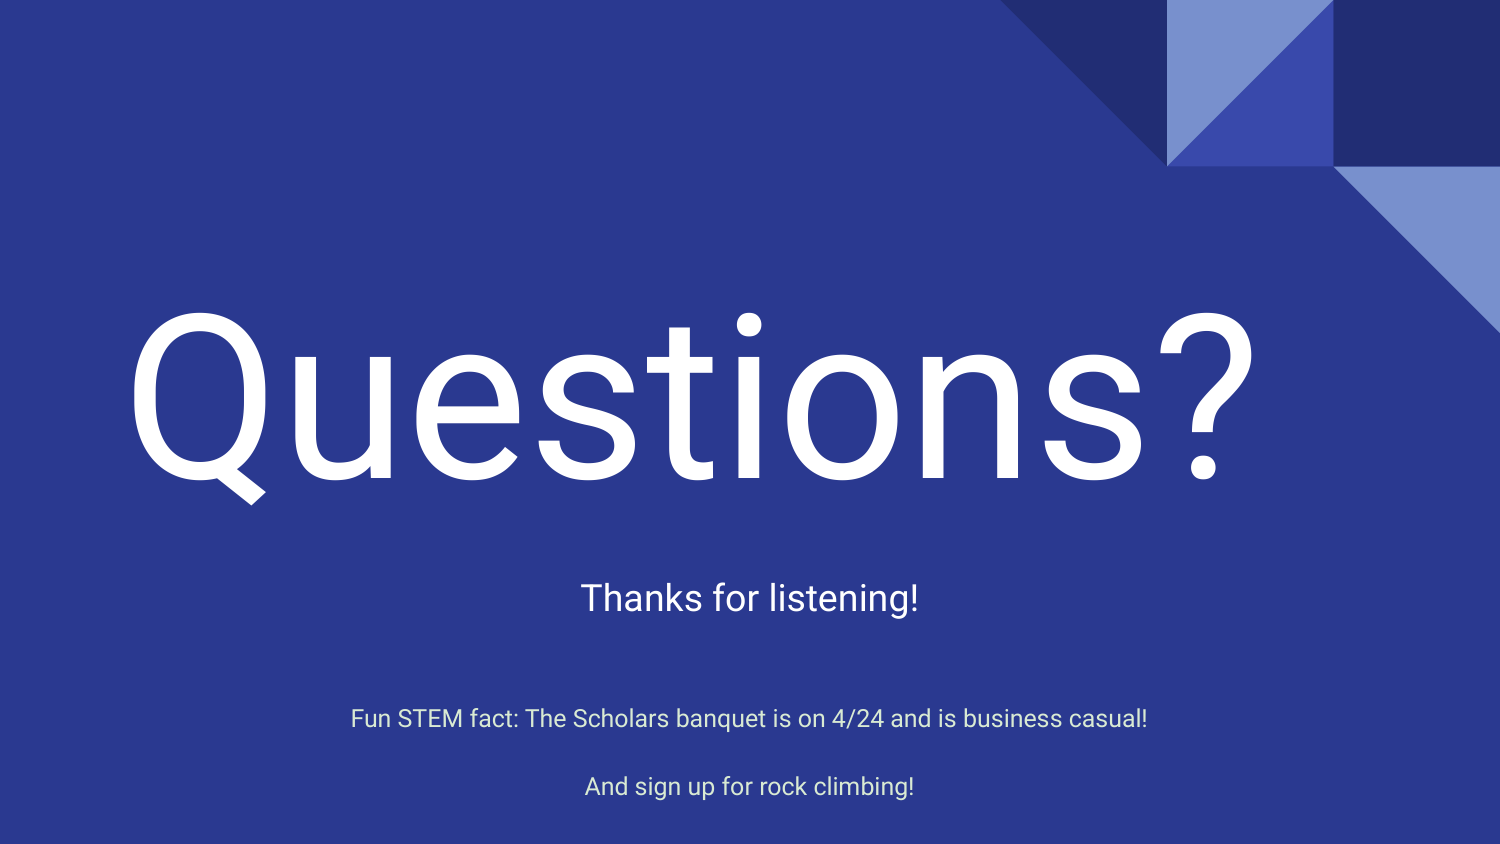

# Questions?
Thanks for listening!
Fun STEM fact: The Scholars banquet is on 4/24 and is business casual!
And sign up for rock climbing!